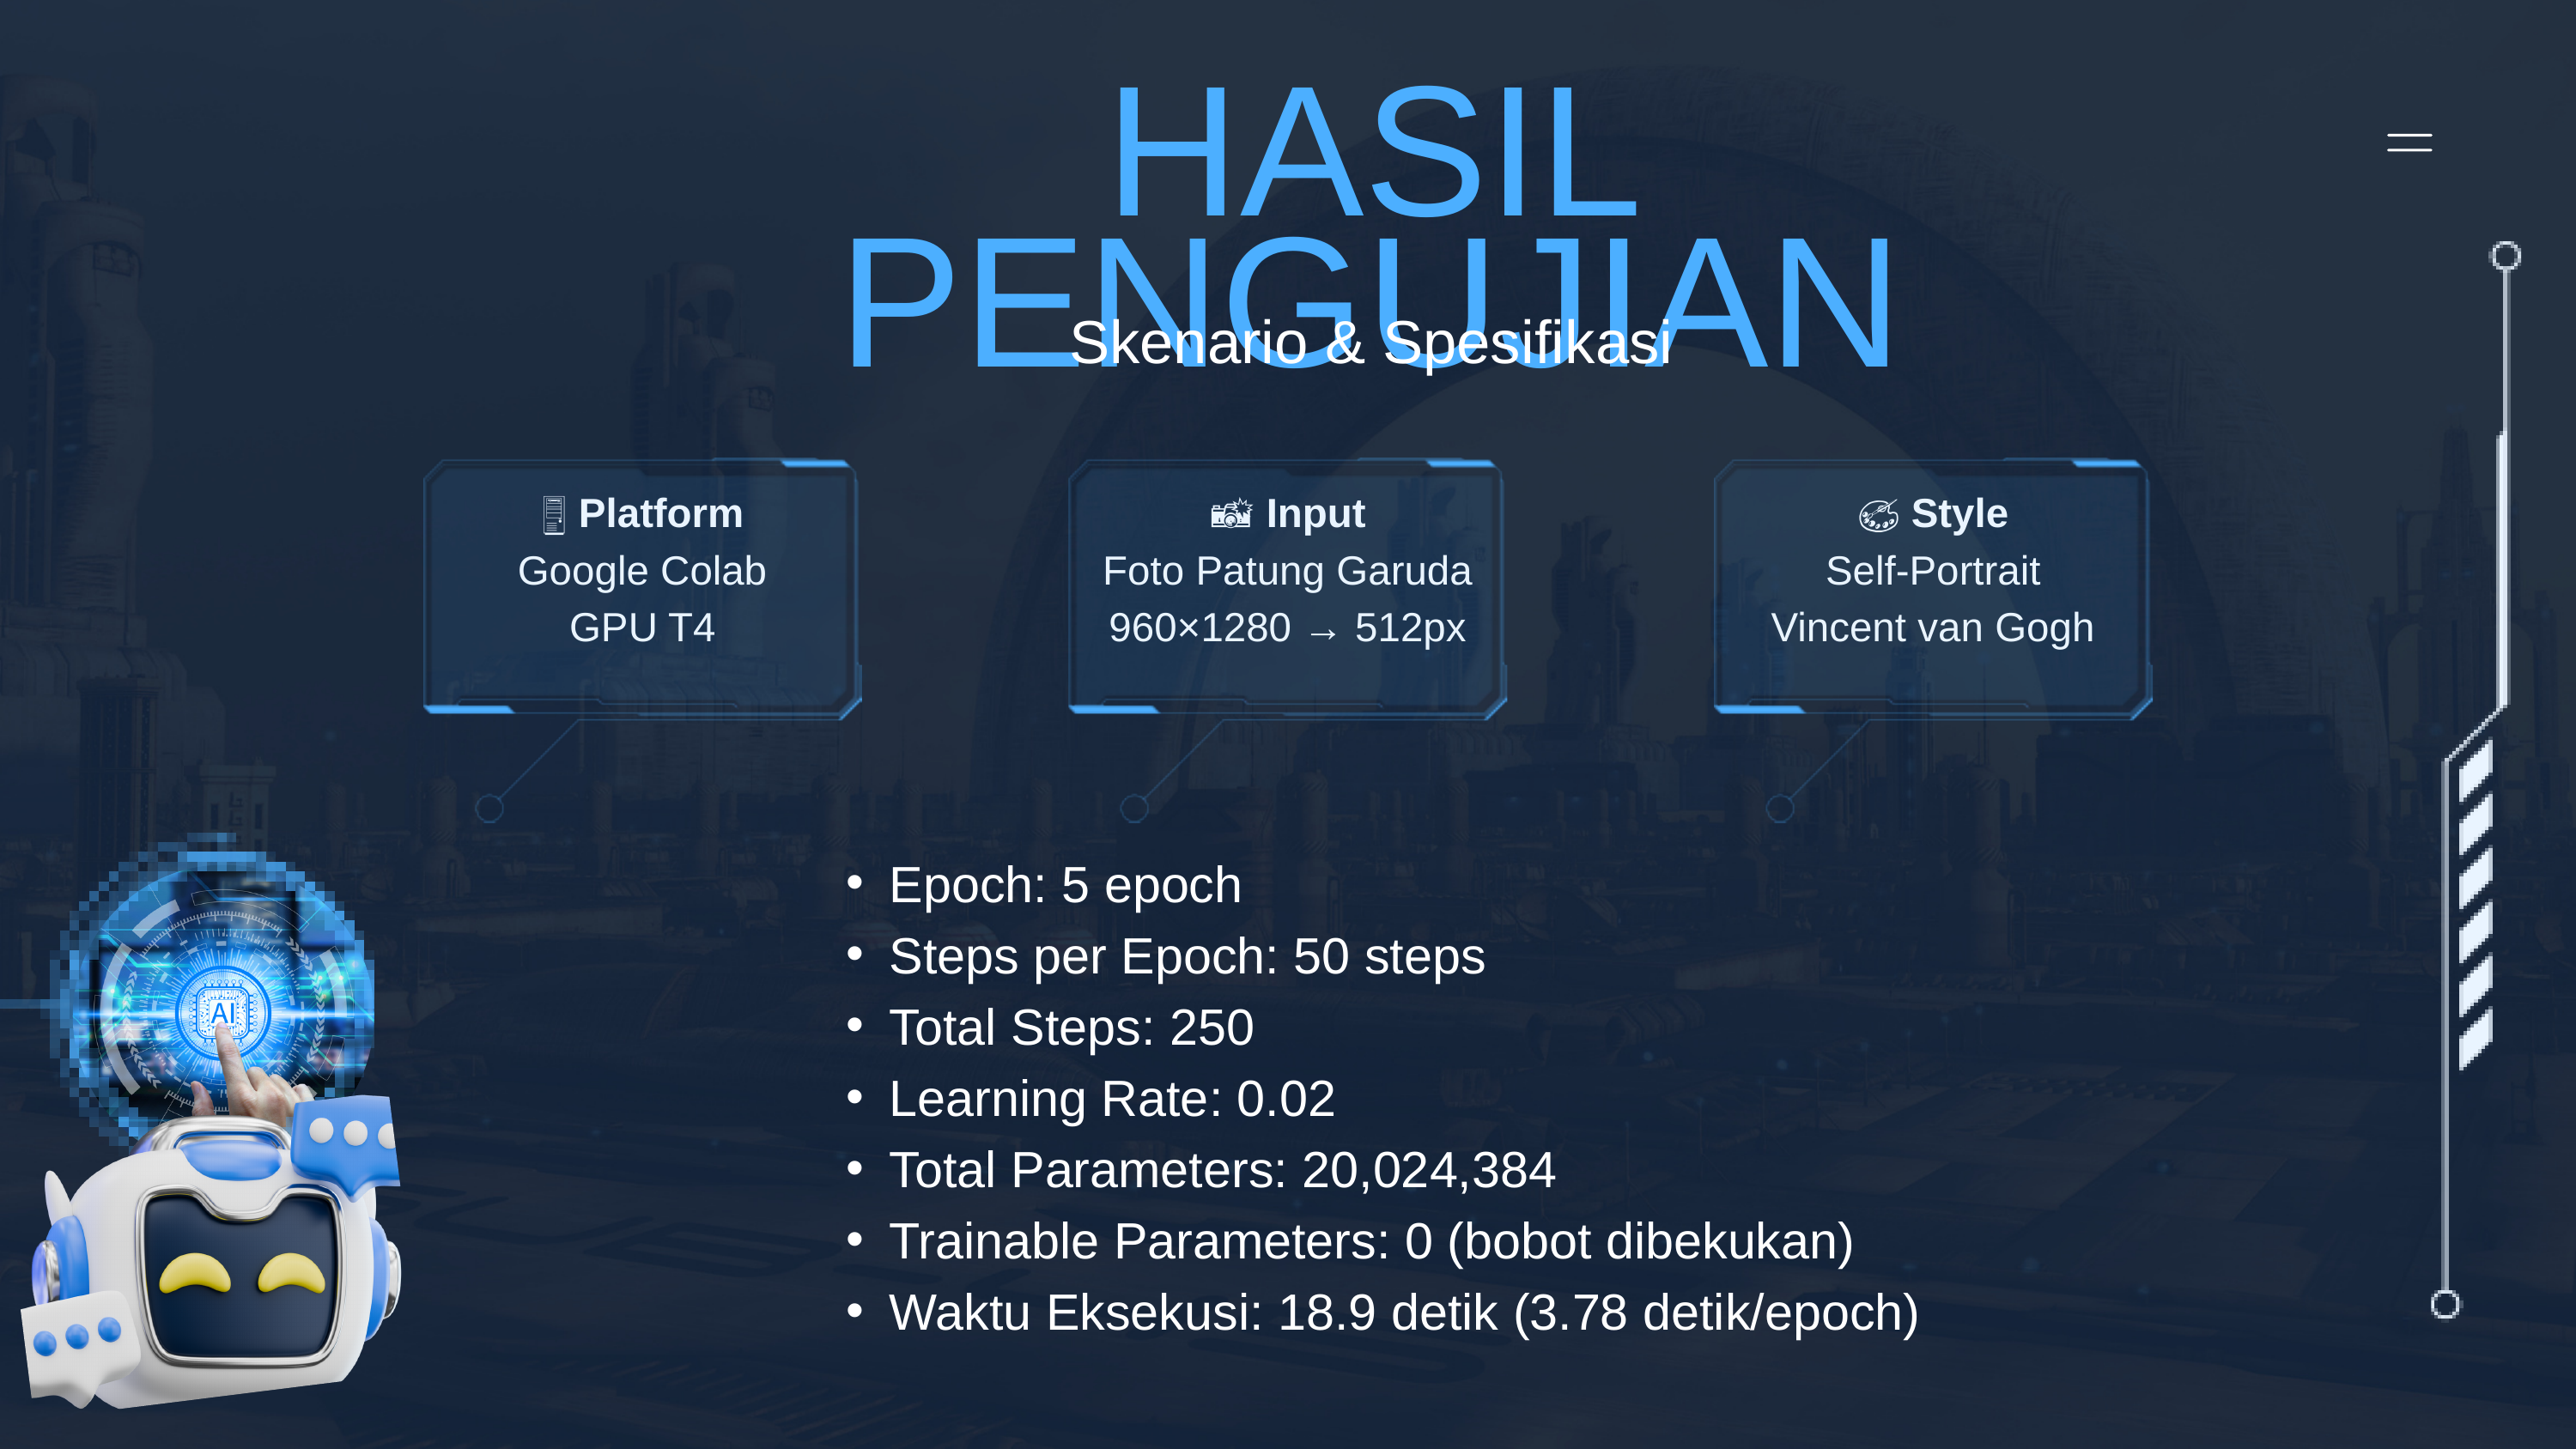

HASIL PENGUJIAN

Skenario & Spesifikasi

🖥️ Platform
Google Colab
GPU T4

📸 Input
Foto Patung Garuda
960×1280 → 512px

🎨 Style
Self-Portrait
Vincent van Gogh

Epoch: 5 epoch
Steps per Epoch: 50 steps
Total Steps: 250
Learning Rate: 0.02
Total Parameters: 20,024,384
Trainable Parameters: 0 (bobot dibekukan)
Waktu Eksekusi: 18.9 detik (3.78 detik/epoch)